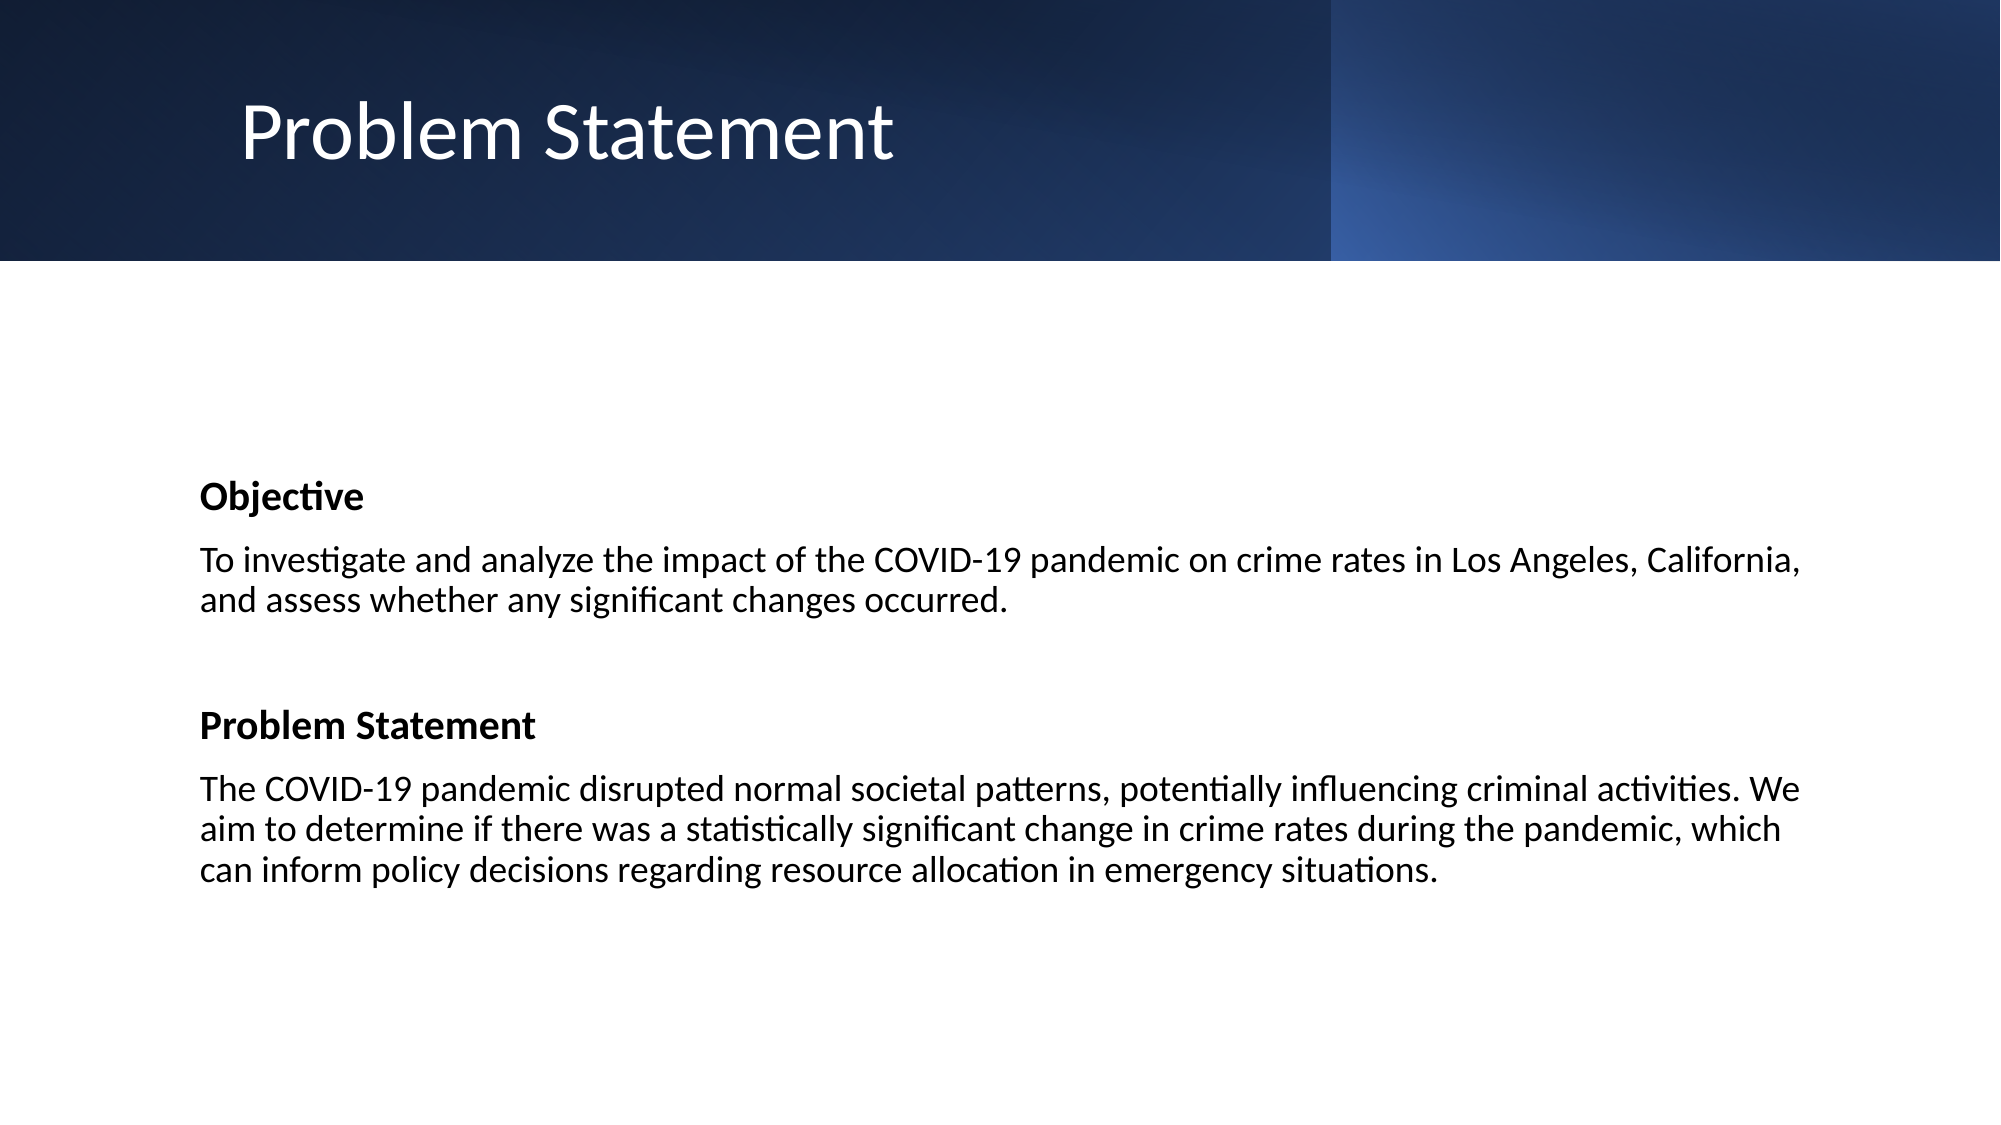

# Problem Statement
Objective
To investigate and analyze the impact of the COVID-19 pandemic on crime rates in Los Angeles, California, and assess whether any significant changes occurred.

Problem Statement
The COVID-19 pandemic disrupted normal societal patterns, potentially influencing criminal activities. We aim to determine if there was a statistically significant change in crime rates during the pandemic, which can inform policy decisions regarding resource allocation in emergency situations.